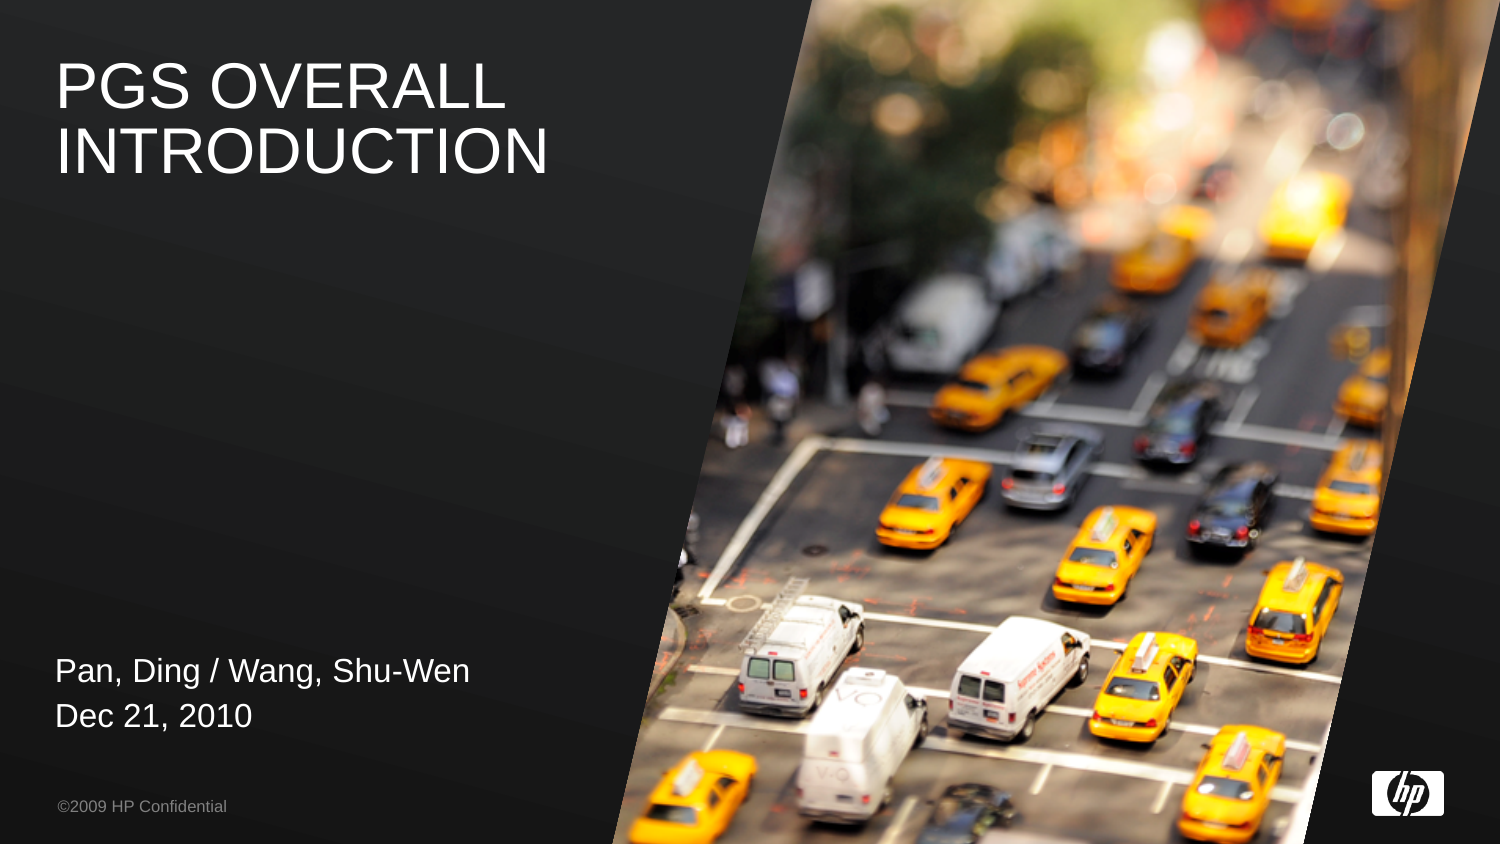

# PGS Overall introduction
Pan, Ding / Wang, Shu-Wen
Dec 21, 2010